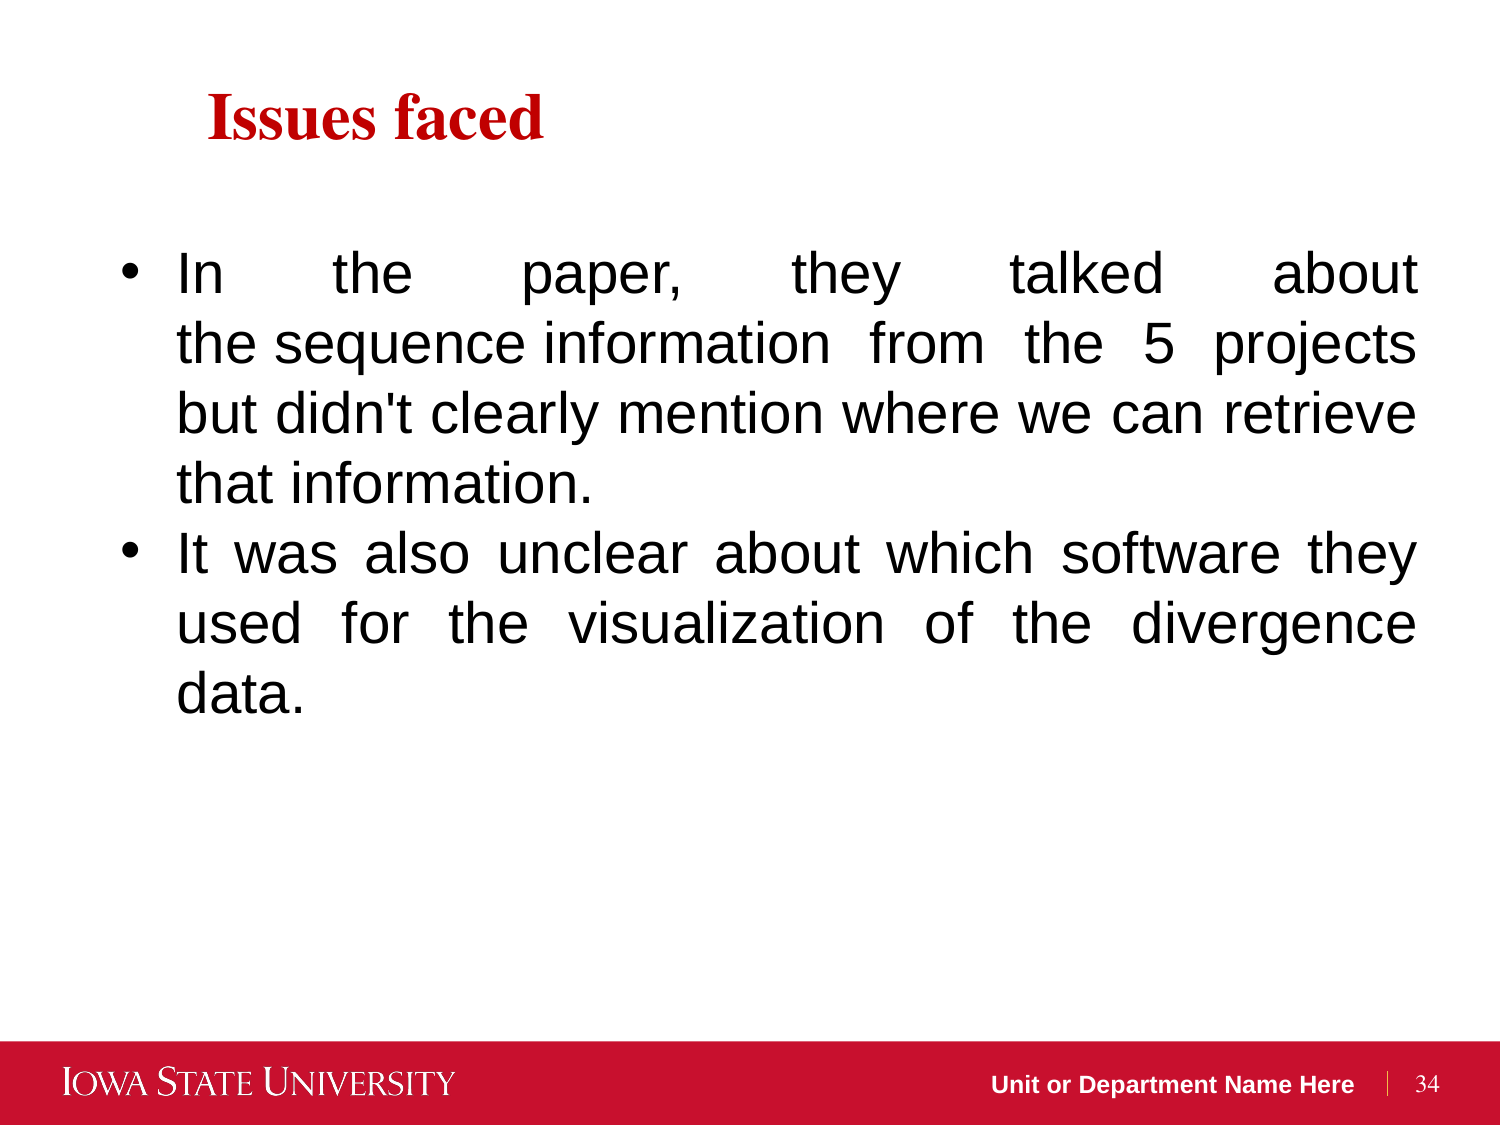

Issues faced
In the paper, they talked about the sequence information from the 5 projects but didn't clearly mention where we can retrieve that information.
It was also unclear about which software they used for the visualization of the divergence data.